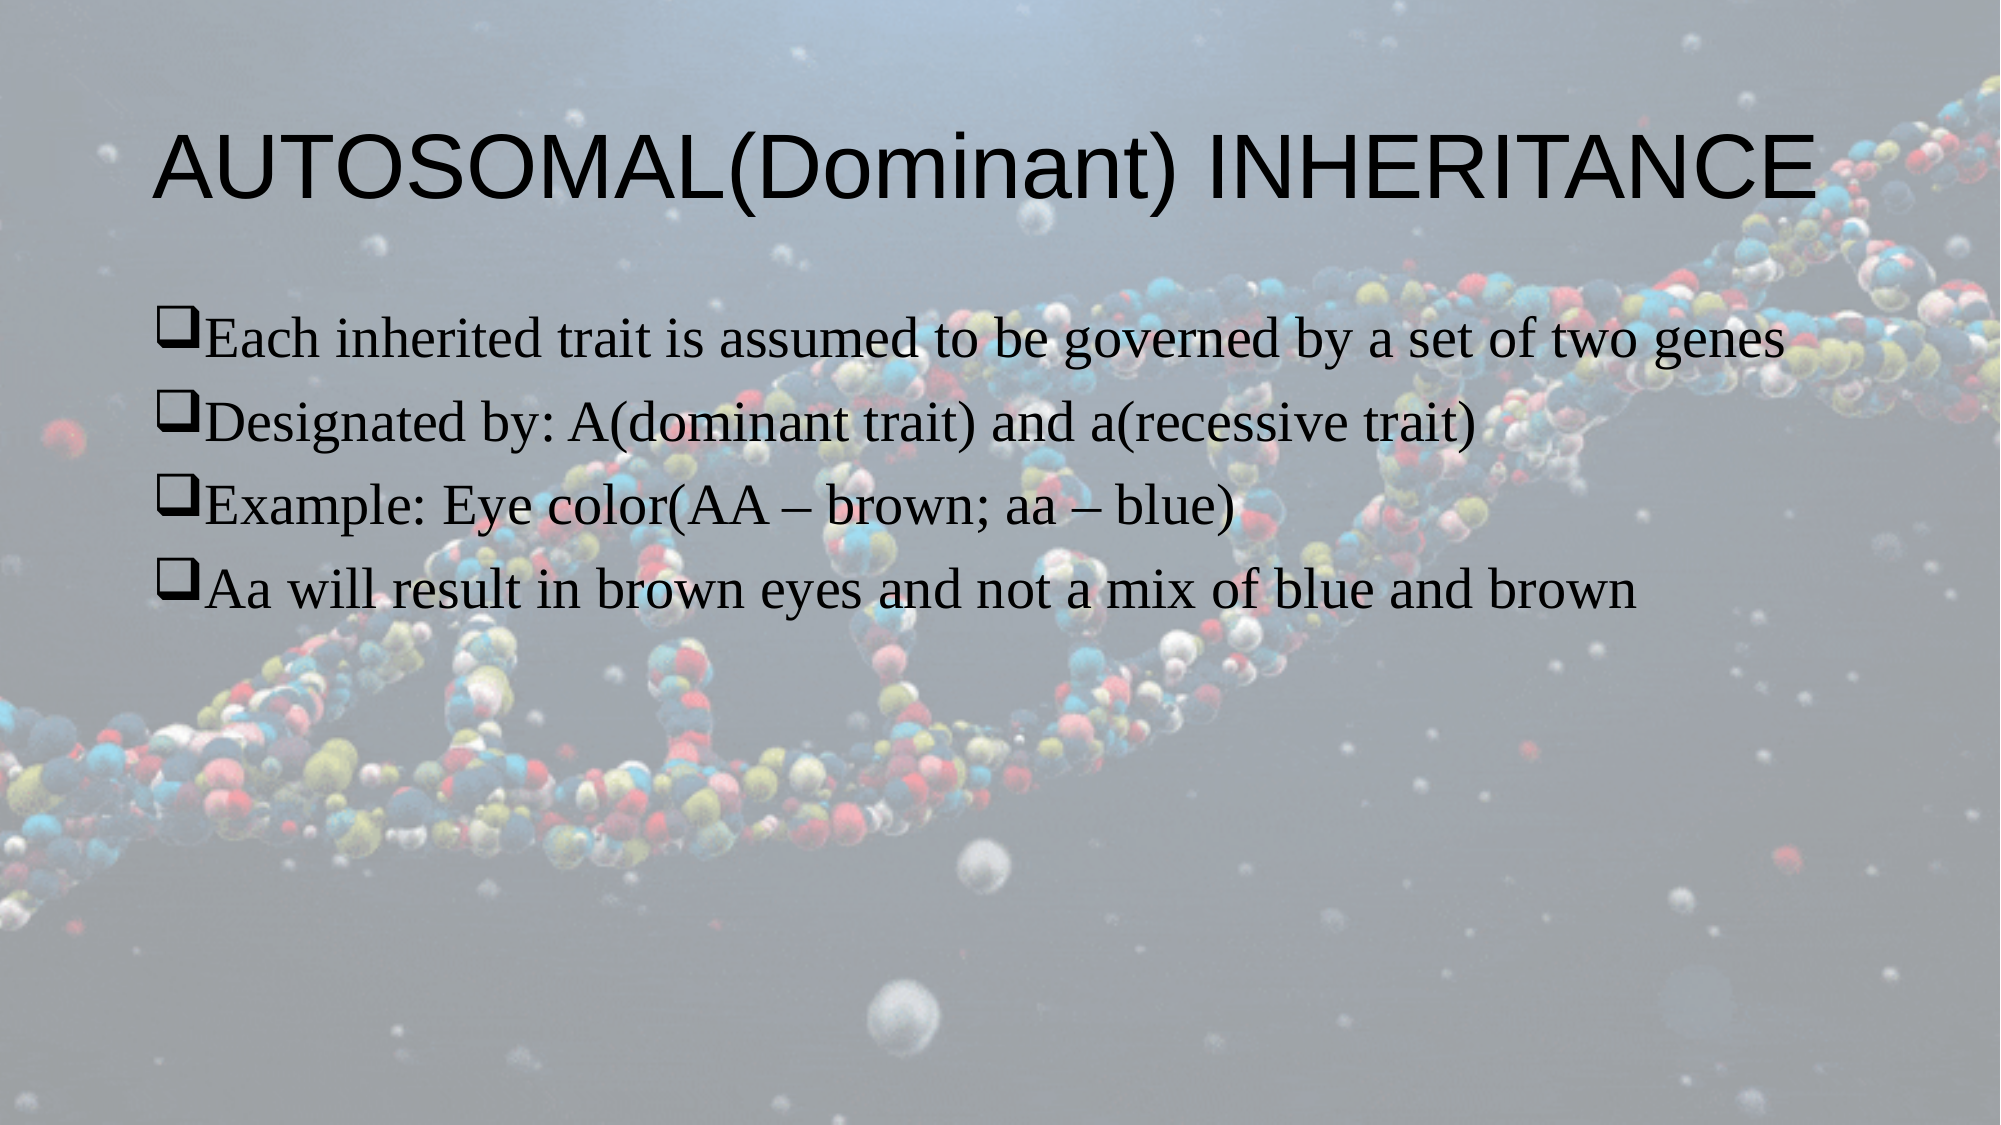

# AUTOSOMAL(Dominant) INHERITANCE
Each inherited trait is assumed to be governed by a set of two genes
Designated by: A(dominant trait) and a(recessive trait)
Example: Eye color(AA – brown; aa – blue)
Aa will result in brown eyes and not a mix of blue and brown